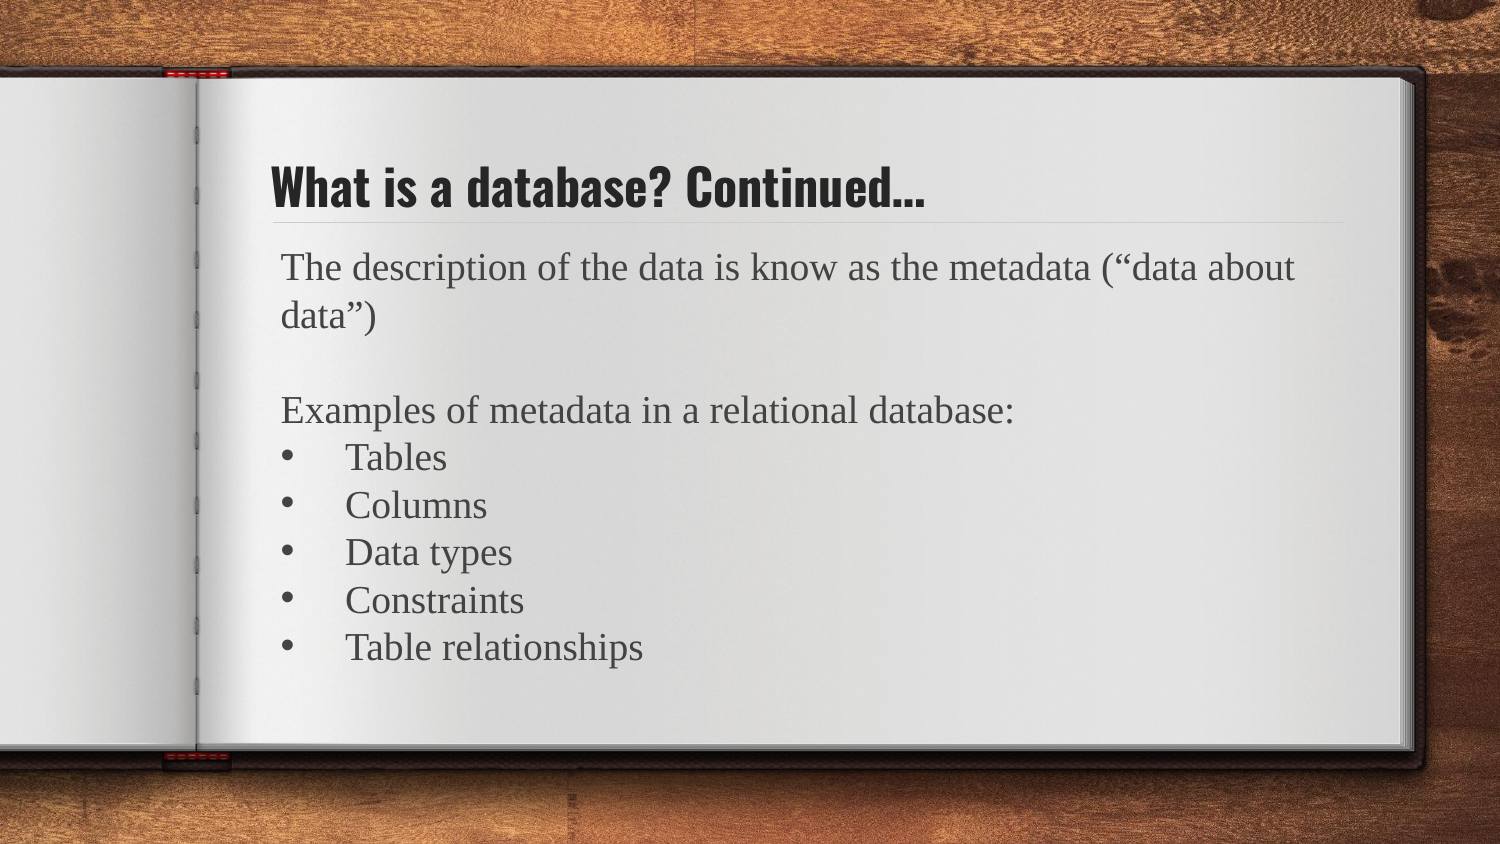

# What is a database? Continued…
The description of the data is know as the metadata (“data about data”)

Examples of metadata in a relational database:
Tables
Columns
Data types
Constraints
Table relationships